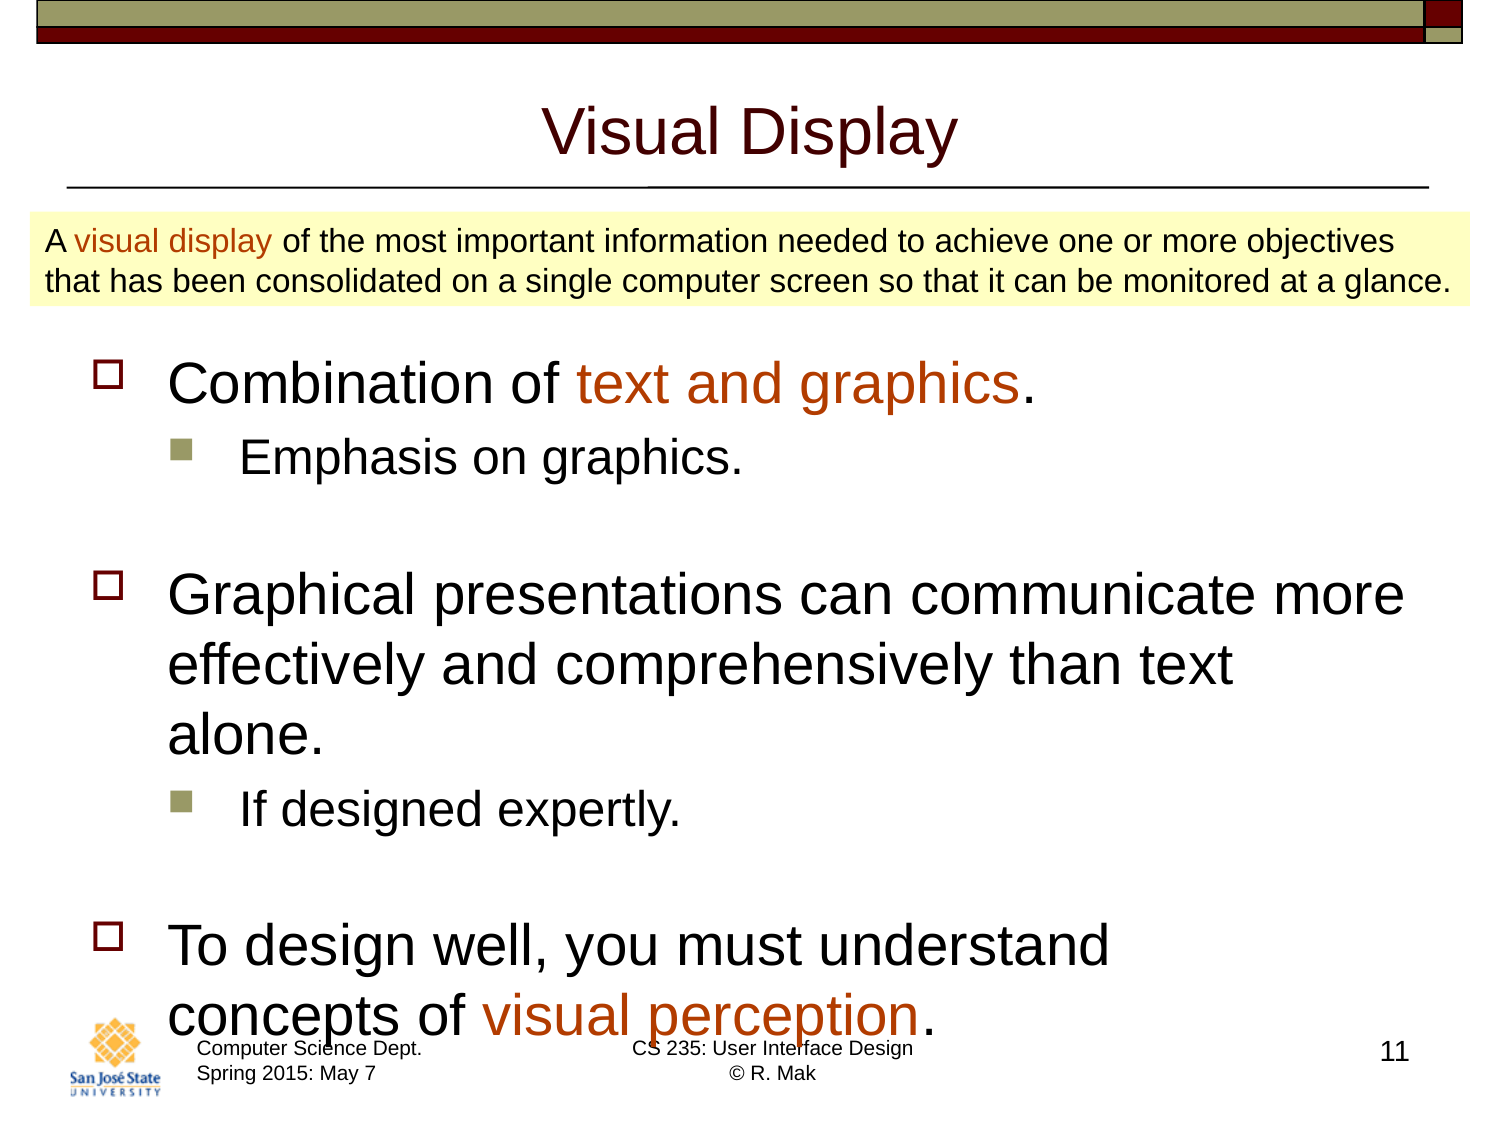

# Visual Display
A visual display of the most important information needed to achieve one or more objectives
that has been consolidated on a single computer screen so that it can be monitored at a glance.
Combination of text and graphics.
Emphasis on graphics.

Graphical presentations can communicate more effectively and comprehensively than text alone.
If designed expertly.

To design well, you must understand
concepts of visual perception.
11